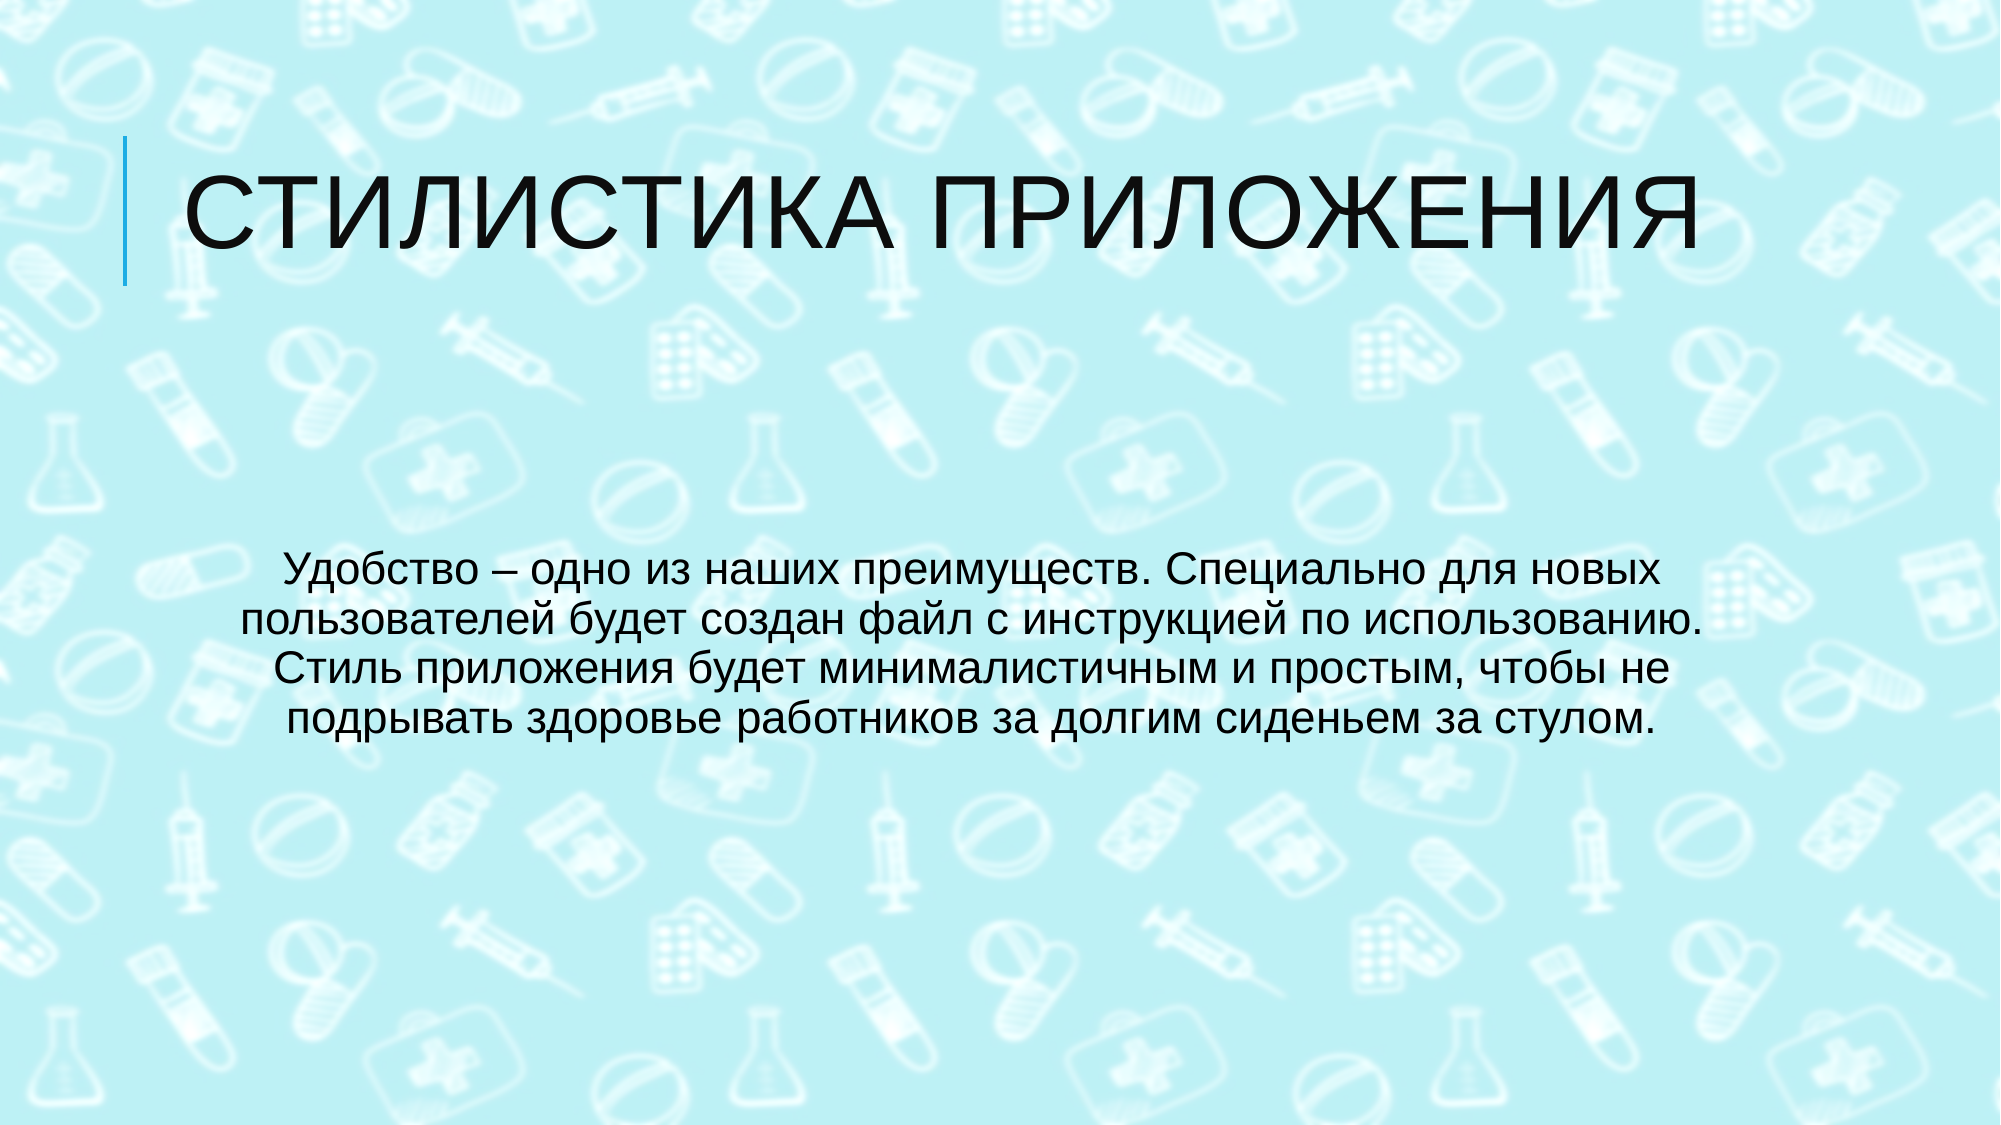

# Стилистика приложения

Удобство – одно из наших преимуществ. Специально для новых пользователей будет создан файл с инструкцией по использованию. Стиль приложения будет минималистичным и простым, чтобы не подрывать здоровье работников за долгим сиденьем за стулом.